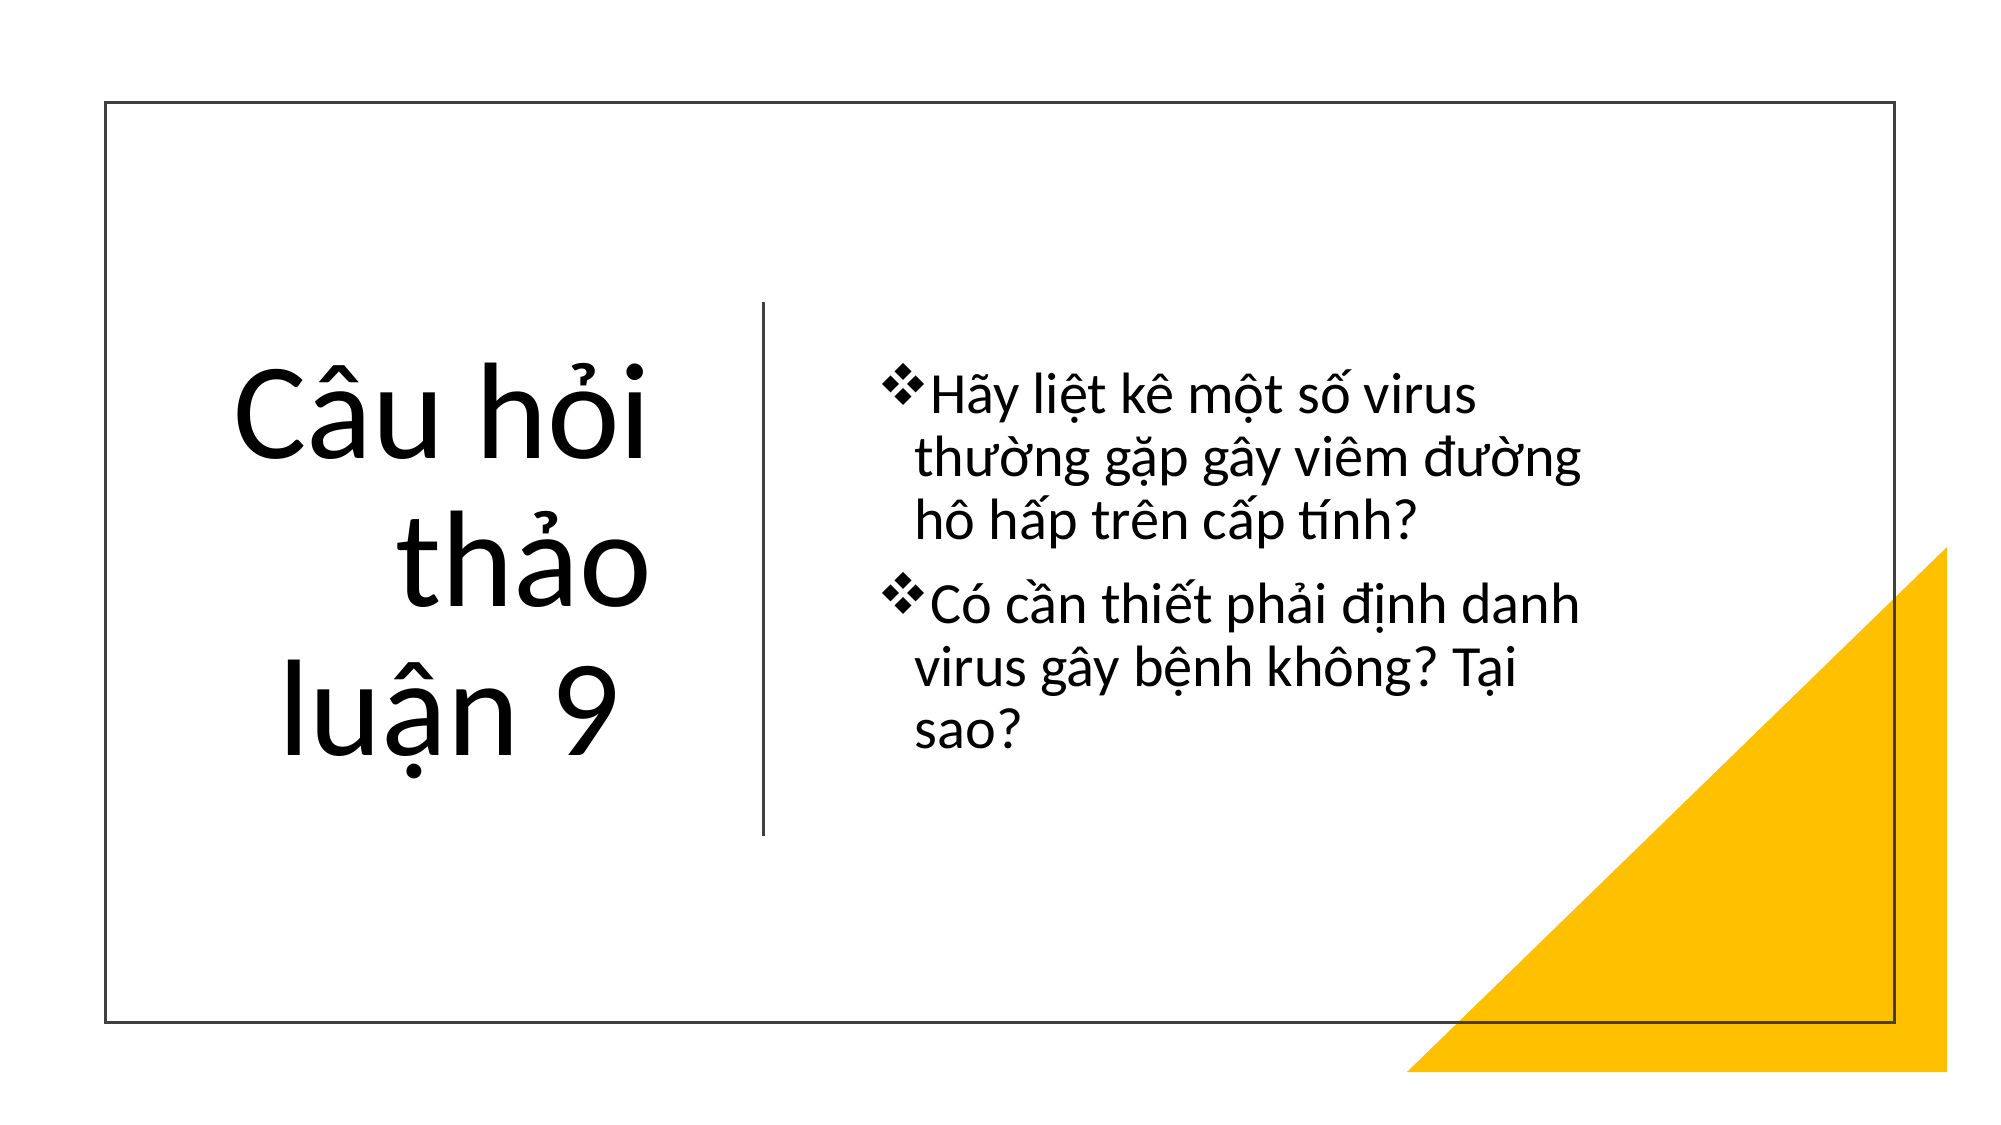

# Câu hỏi thảo luận 9
Hãy liệt kê một số virus thường gặp gây viêm đường hô hấp trên cấp tính?
Có cần thiết phải định danh virus gây bệnh không? Tại sao?